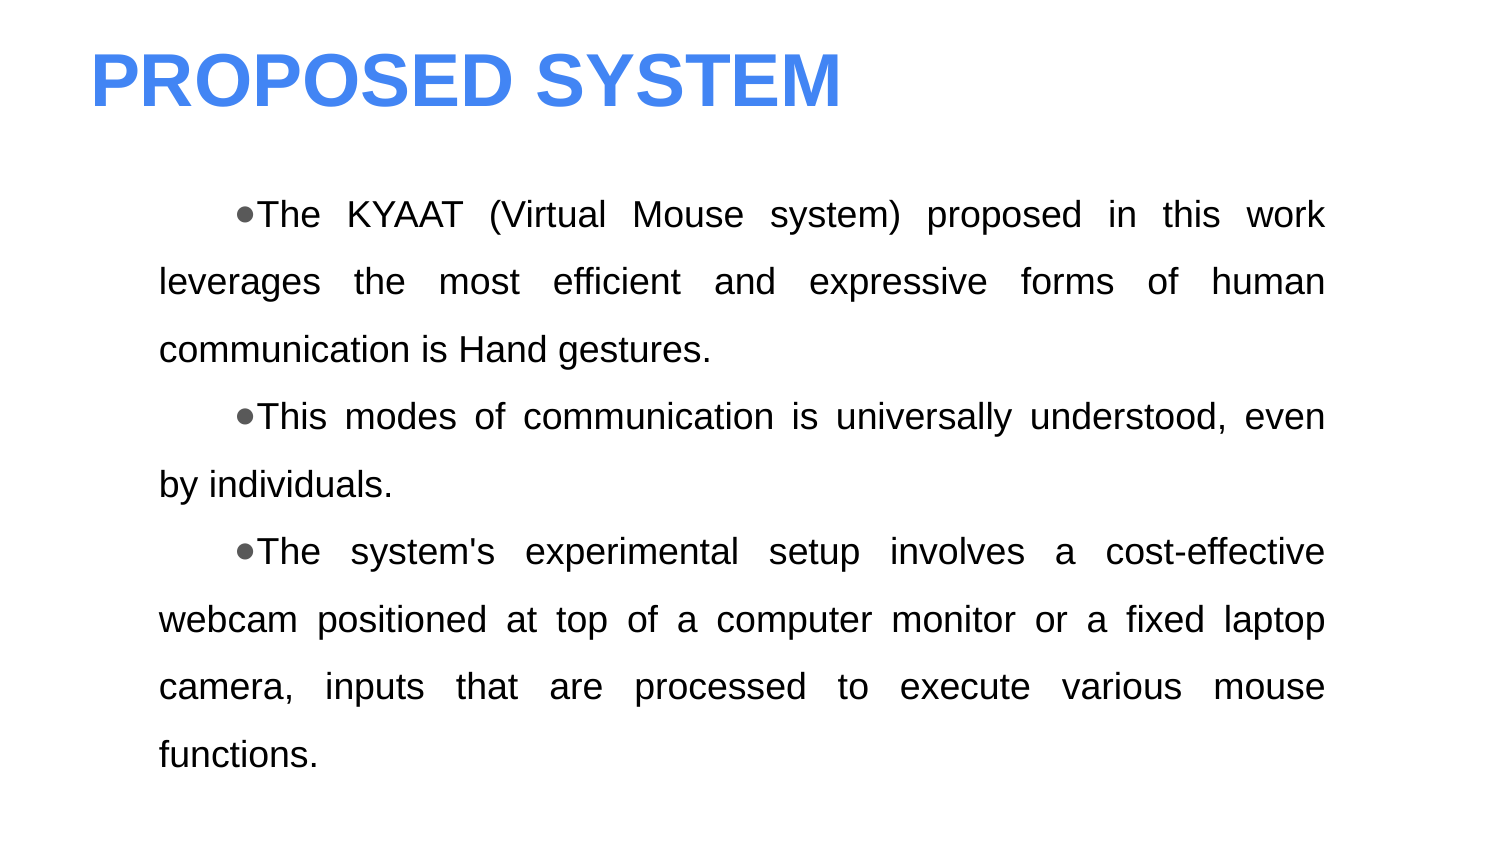

PROPOSED SYSTEM
The KYAAT (Virtual Mouse system) proposed in this work leverages the most efficient and expressive forms of human communication is Hand gestures.
This modes of communication is universally understood, even by individuals.
The system's experimental setup involves a cost-effective webcam positioned at top of a computer monitor or a fixed laptop camera, inputs that are processed to execute various mouse functions.